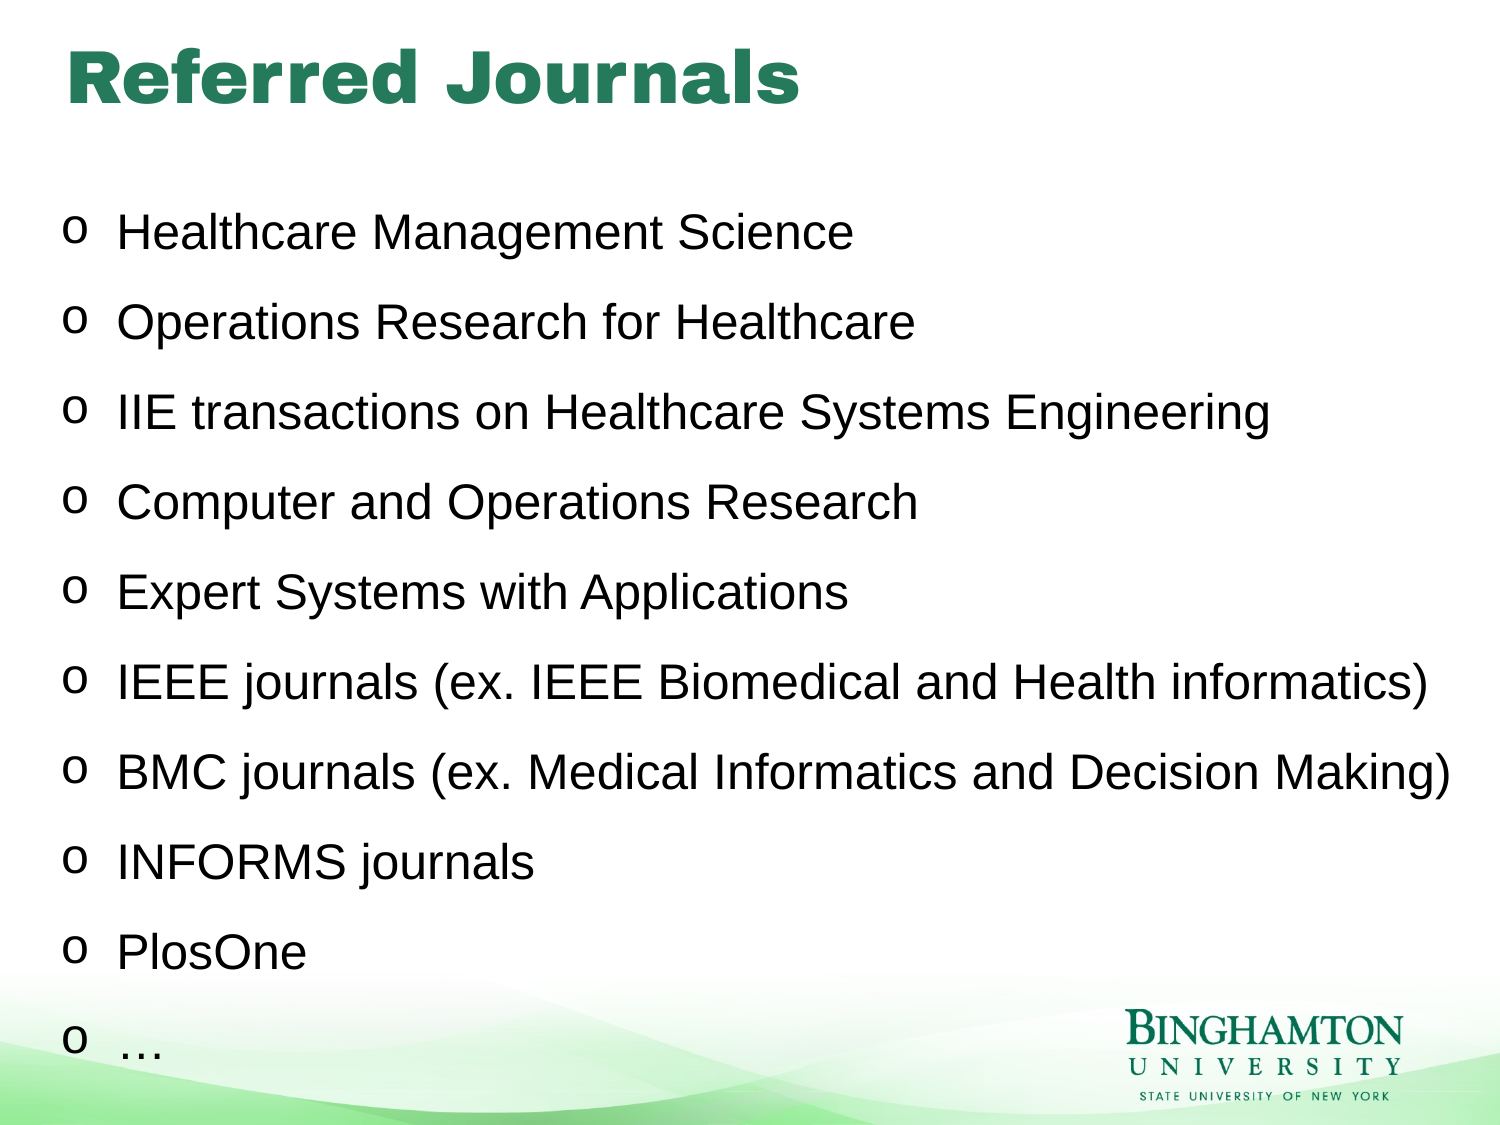

# Referred Journals
Healthcare Management Science
Operations Research for Healthcare
IIE transactions on Healthcare Systems Engineering
Computer and Operations Research
Expert Systems with Applications
IEEE journals (ex. IEEE Biomedical and Health informatics)
BMC journals (ex. Medical Informatics and Decision Making)
INFORMS journals
PlosOne
…